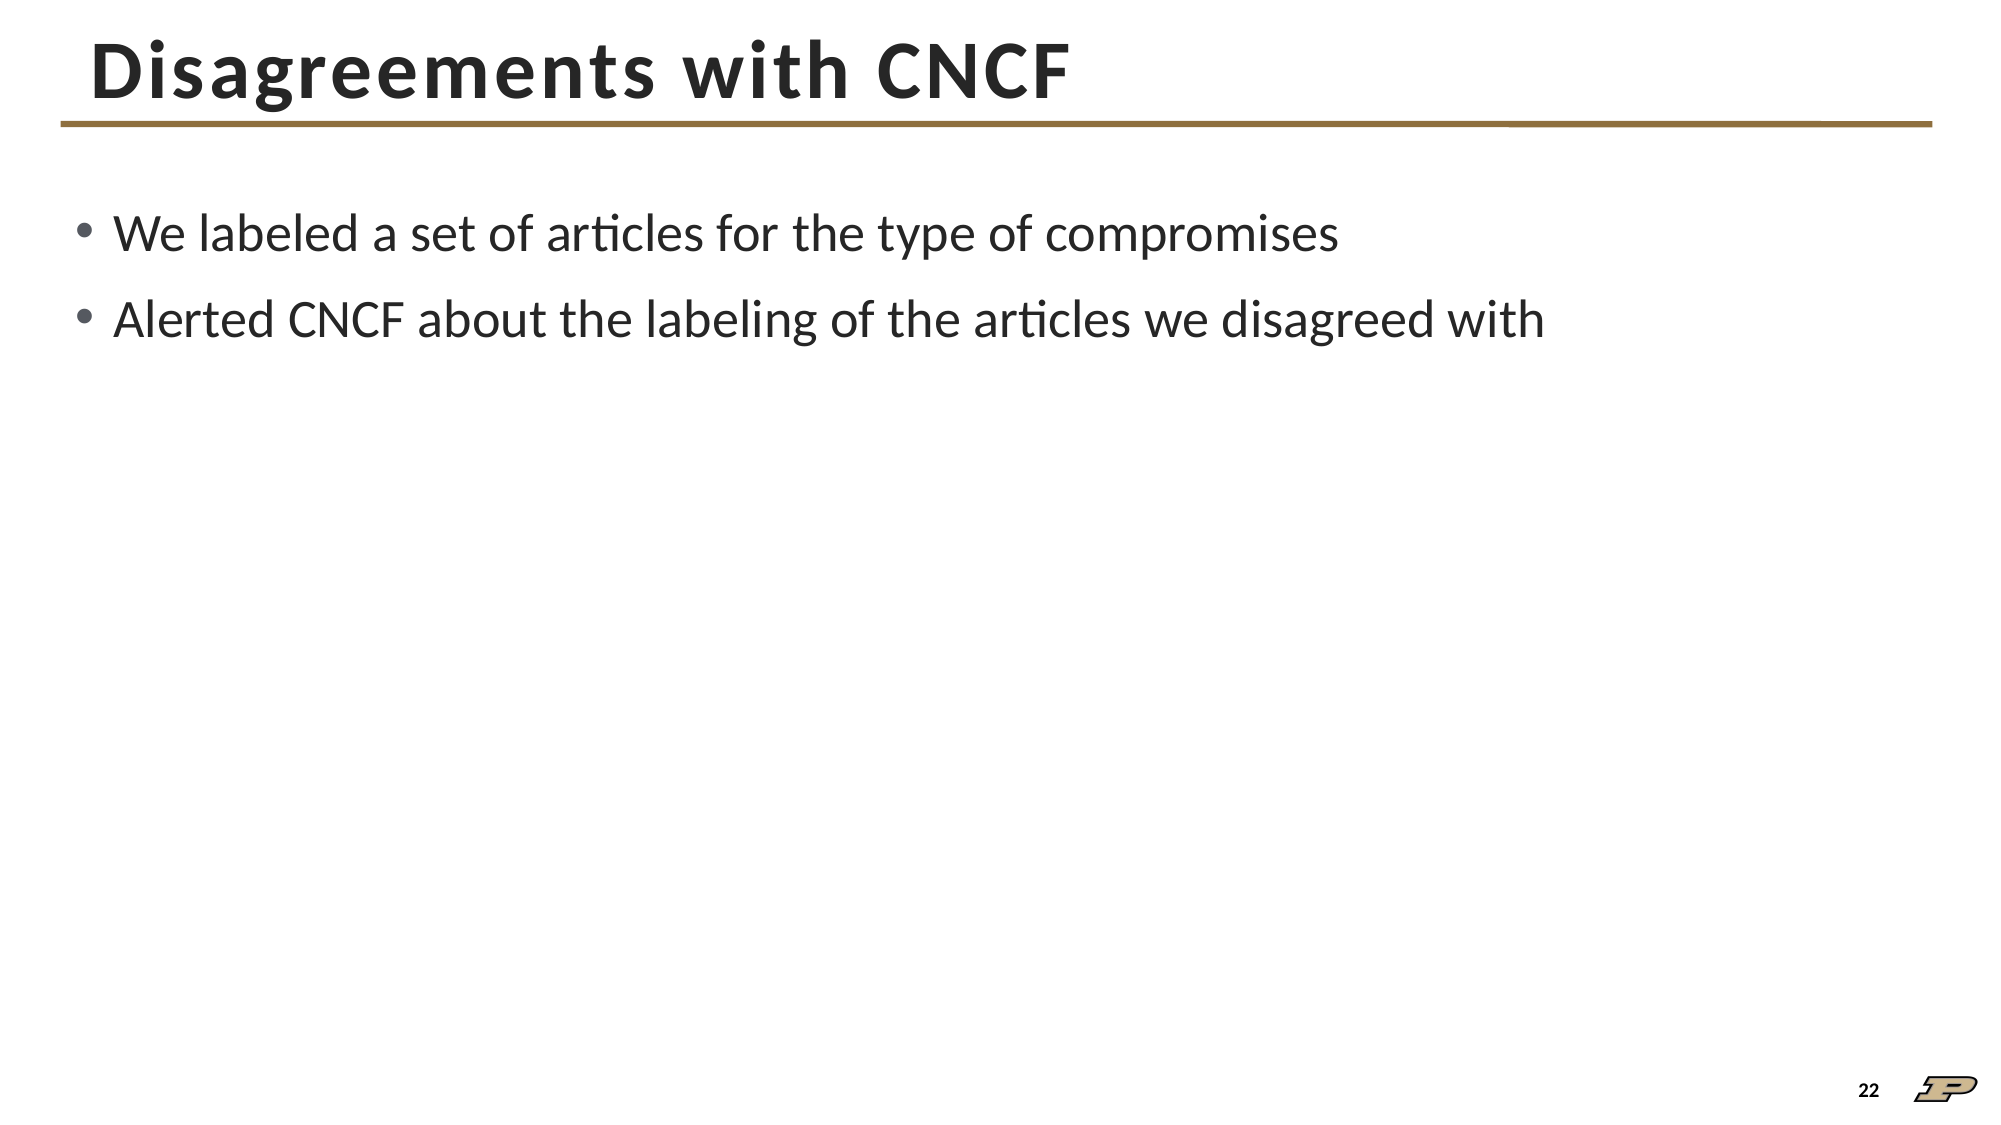

# Disagreements with CNCF
We labeled a set of articles for the type of compromises
Alerted CNCF about the labeling of the articles we disagreed with
22